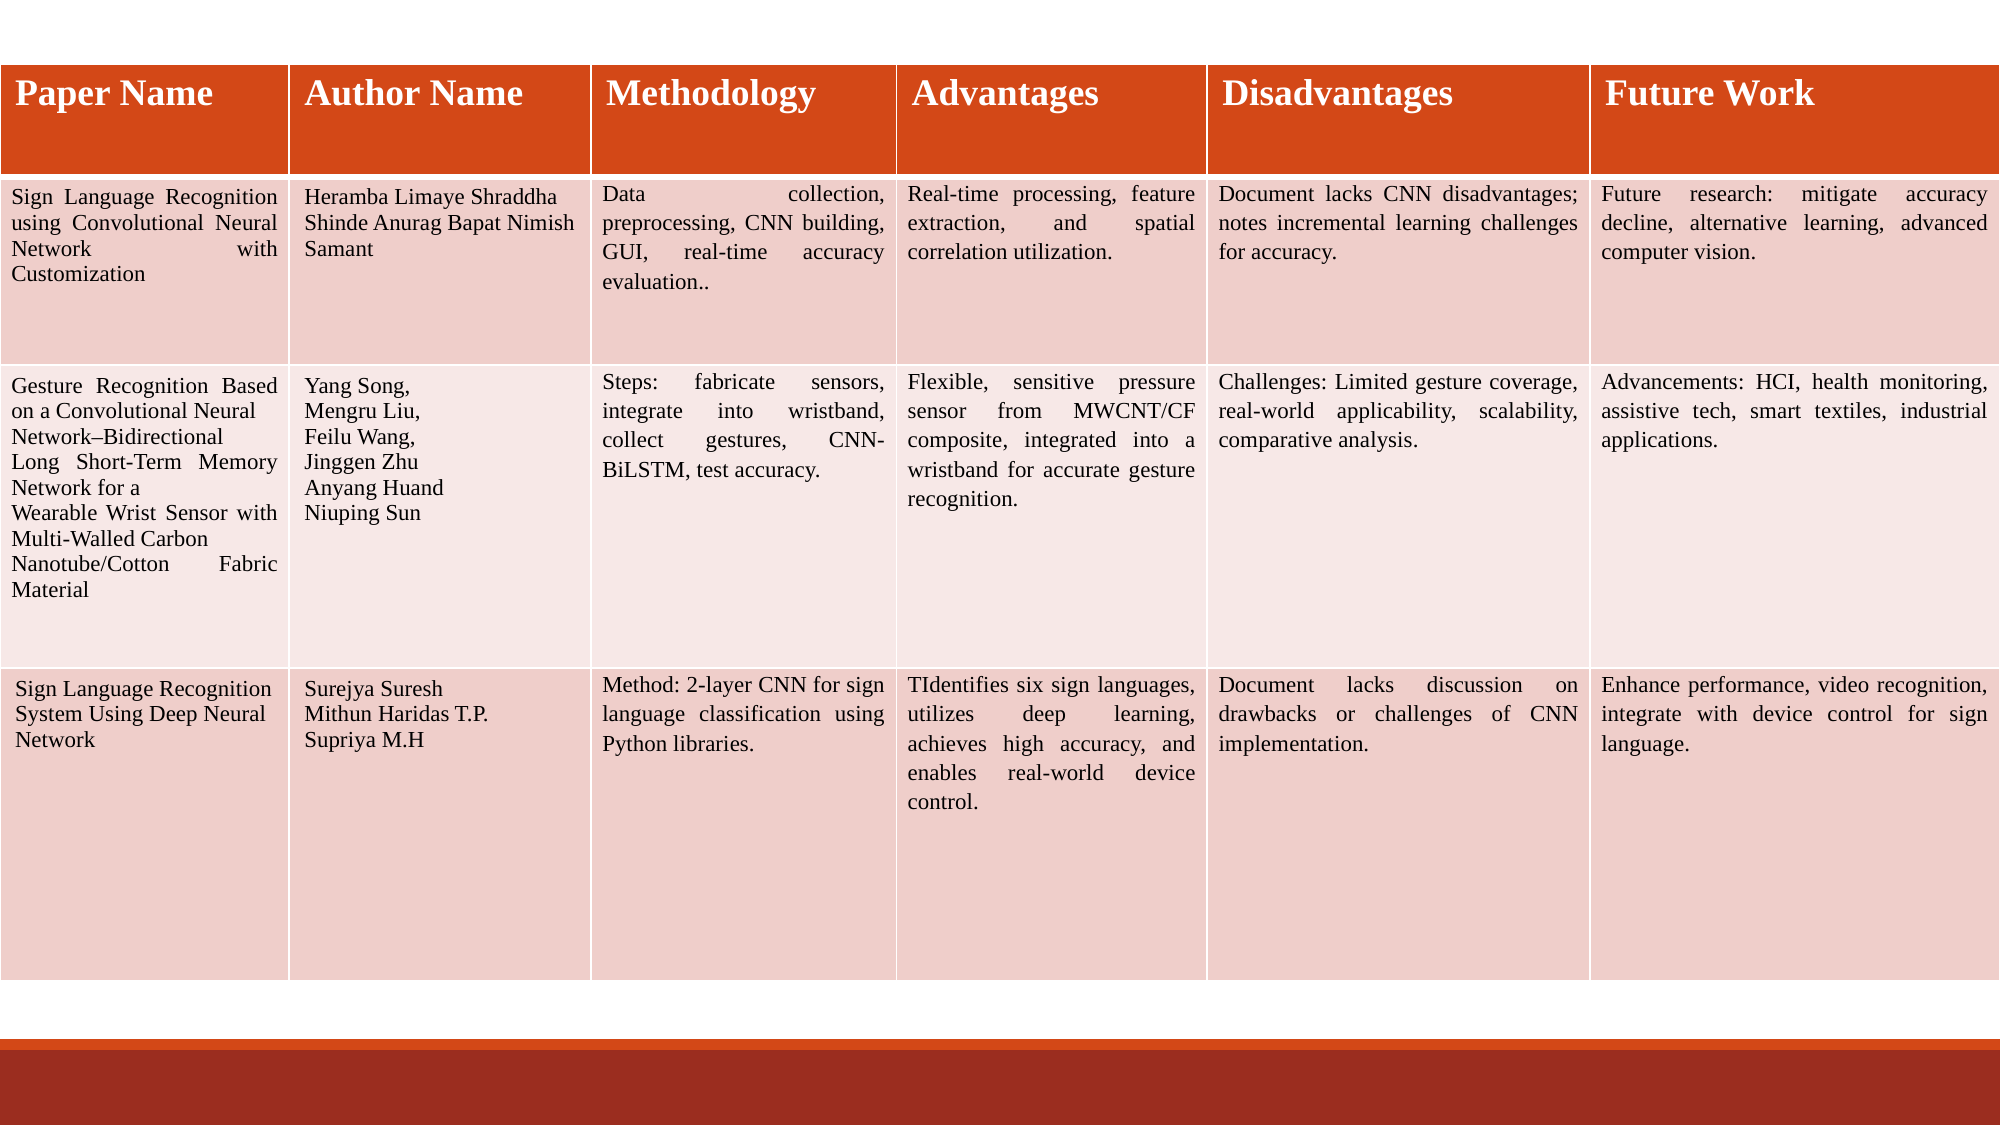

| Paper Name | Author Name | Methodology | Advantages | Disadvantages | Future Work |
| --- | --- | --- | --- | --- | --- |
| Sign Language Recognition using Convolutional Neural Network with Customization | Heramba Limaye Shraddha Shinde Anurag Bapat Nimish Samant | Data collection, preprocessing, CNN building, GUI, real-time accuracy evaluation.. | Real-time processing, feature extraction, and spatial correlation utilization. | Document lacks CNN disadvantages; notes incremental learning challenges for accuracy. | Future research: mitigate accuracy decline, alternative learning, advanced computer vision. |
| Gesture Recognition Based on a Convolutional Neural Network–Bidirectional Long Short-Term Memory Network for a Wearable Wrist Sensor with Multi-Walled Carbon Nanotube/Cotton Fabric Material | Yang Song, Mengru Liu, Feilu Wang, Jinggen Zhu Anyang Huand Niuping Sun | Steps: fabricate sensors, integrate into wristband, collect gestures, CNN-BiLSTM, test accuracy. | Flexible, sensitive pressure sensor from MWCNT/CF composite, integrated into a wristband for accurate gesture recognition. | Challenges: Limited gesture coverage, real-world applicability, scalability, comparative analysis. | Advancements: HCI, health monitoring, assistive tech, smart textiles, industrial applications. |
| Sign Language Recognition System Using Deep Neural Network | Surejya Suresh Mithun Haridas T.P. Supriya M.H | Method: 2-layer CNN for sign language classification using Python libraries. | TIdentifies six sign languages, utilizes deep learning, achieves high accuracy, and enables real-world device control. | Document lacks discussion on drawbacks or challenges of CNN implementation. | Enhance performance, video recognition, integrate with device control for sign language. |
5